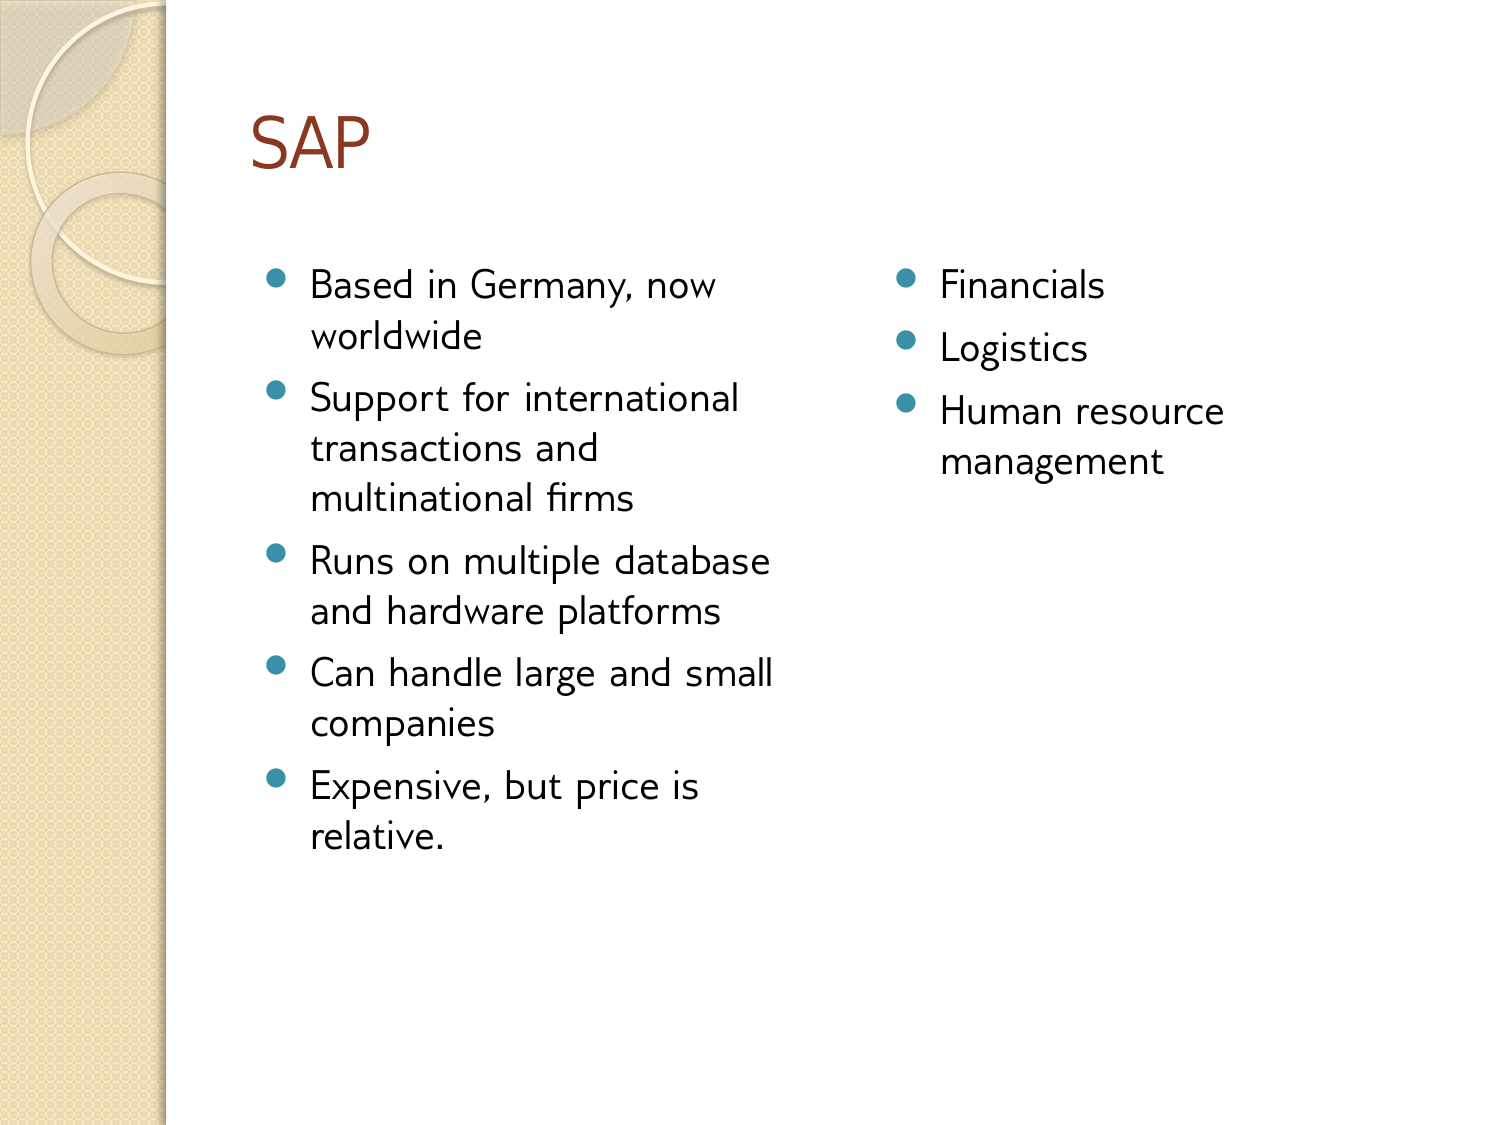

# SAP
Based in Germany, now worldwide
Support for international transactions and multinational firms
Runs on multiple database and hardware platforms
Can handle large and small companies
Expensive, but price is relative.
Financials
Logistics
Human resource management